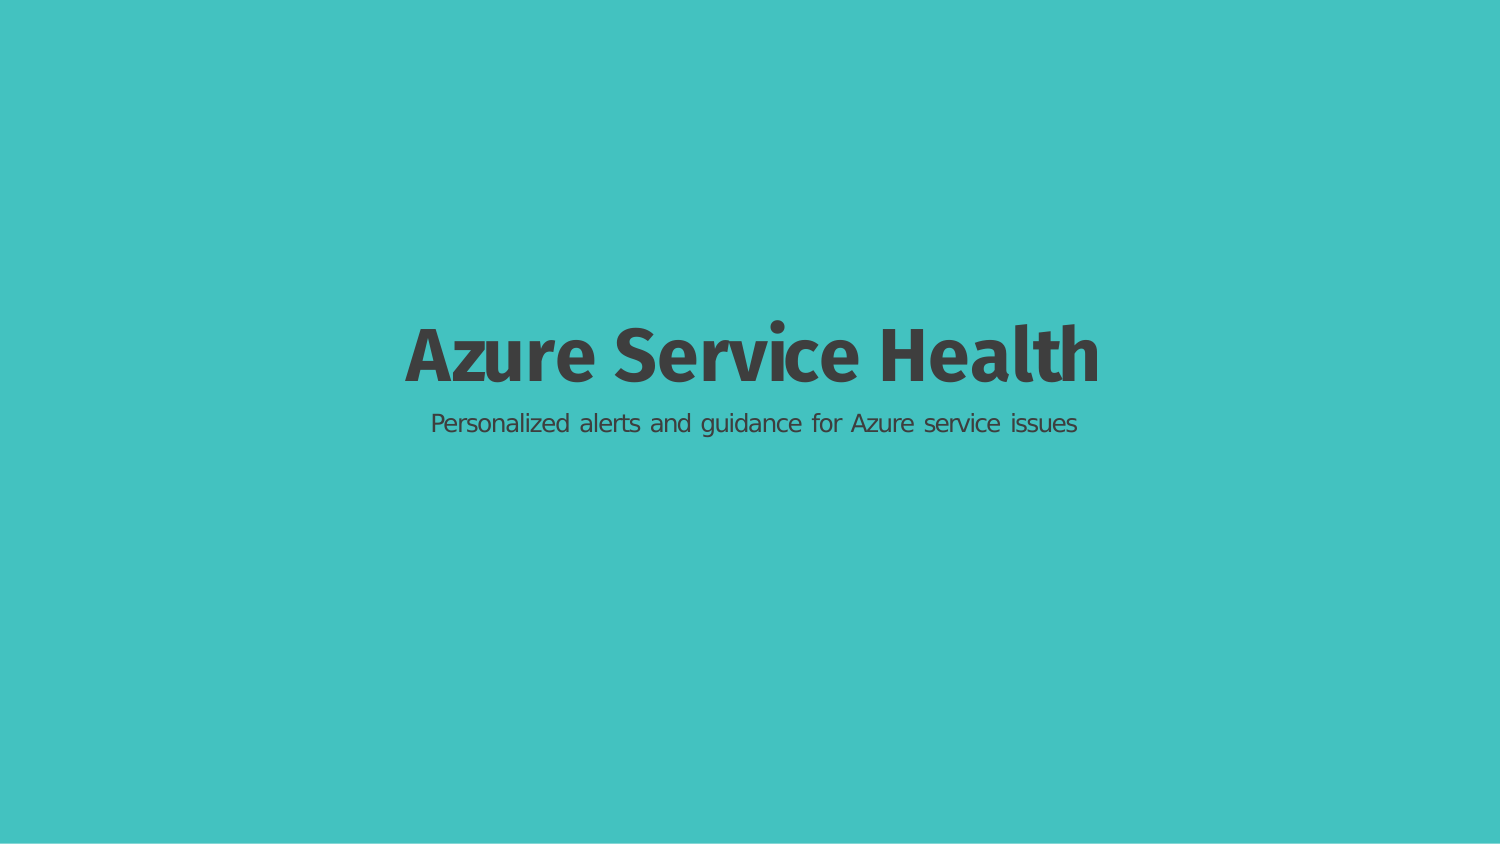

# Azure Service Health
Personalized alerts and guidance for Azure service issues